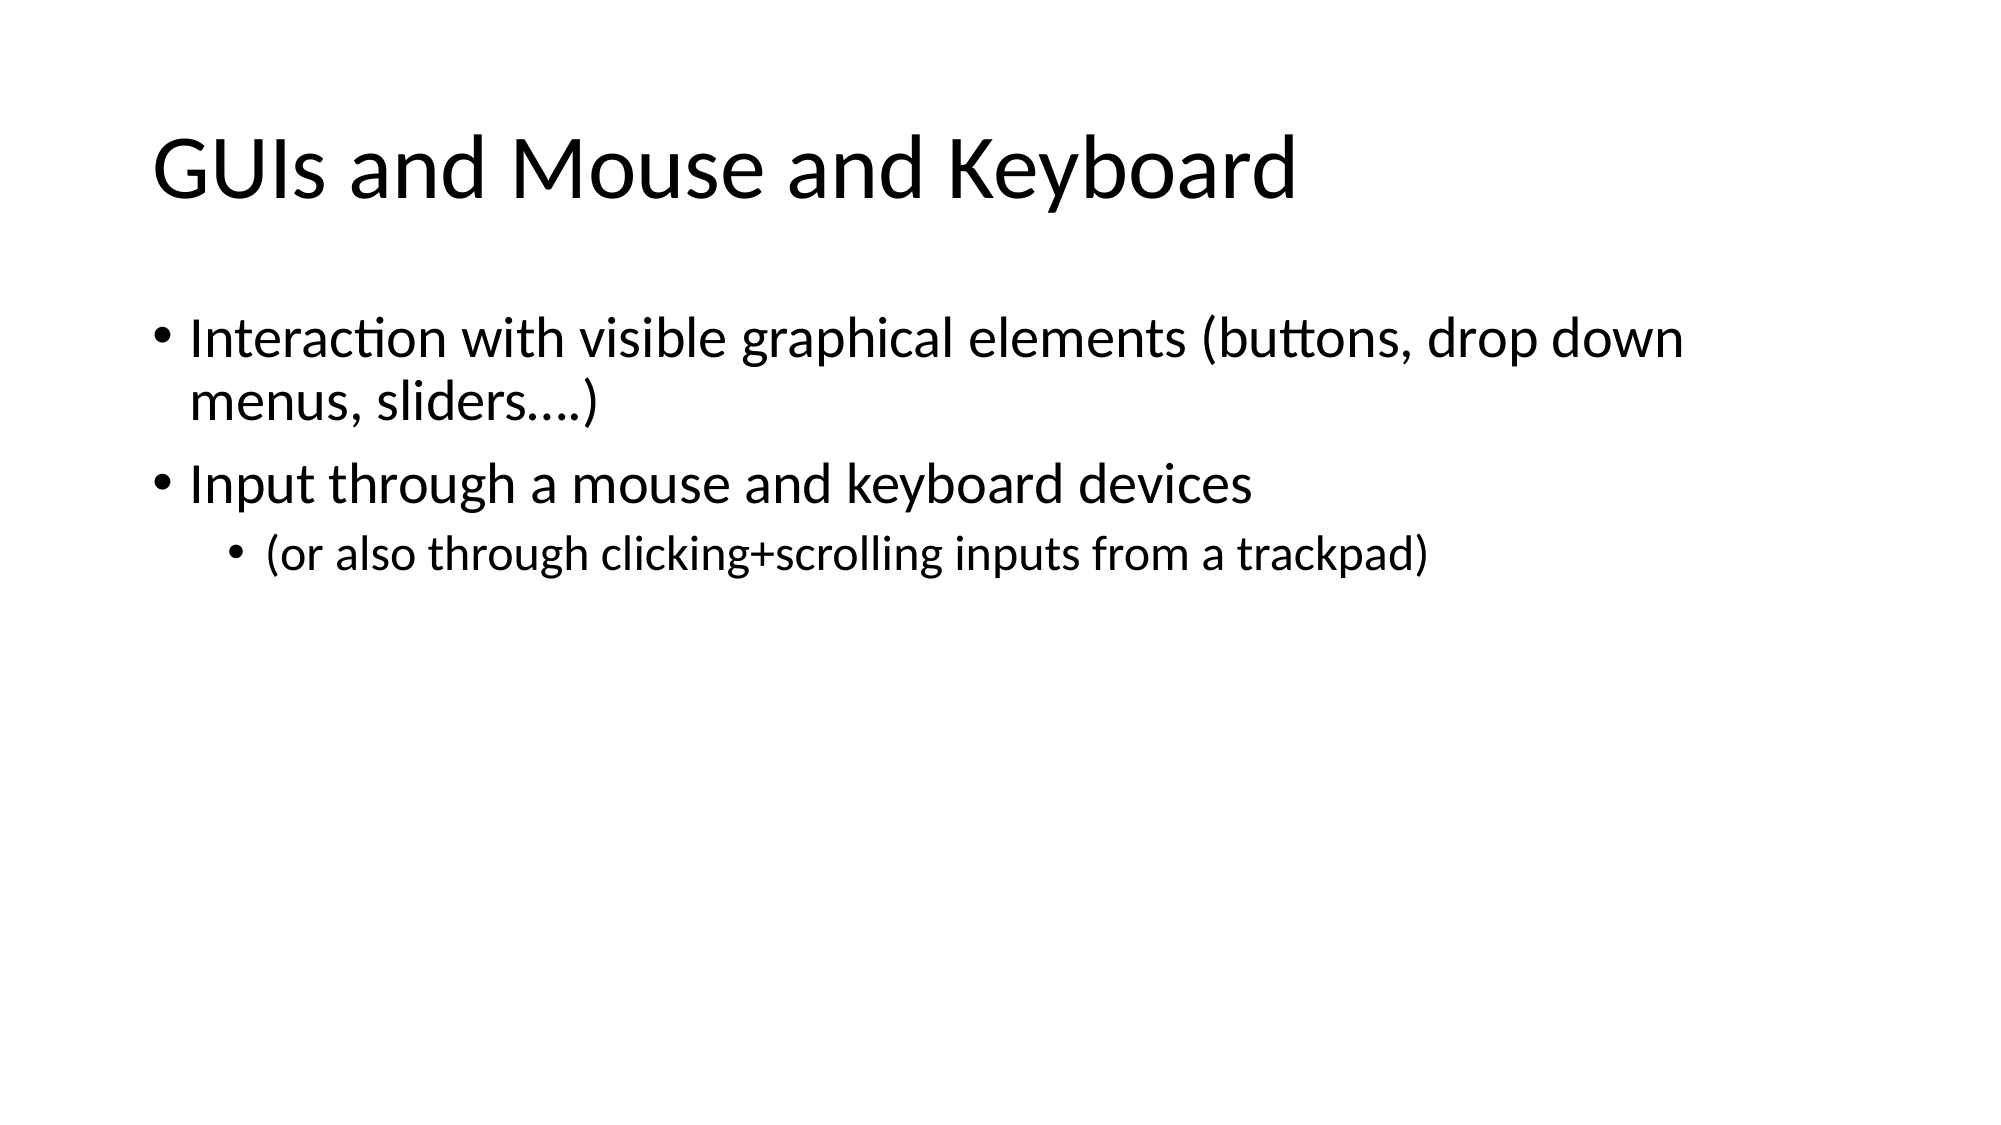

# GUIs and Mouse and Keyboard
Interaction with visible graphical elements (buttons, drop down menus, sliders….)
Input through a mouse and keyboard devices
(or also through clicking+scrolling inputs from a trackpad)